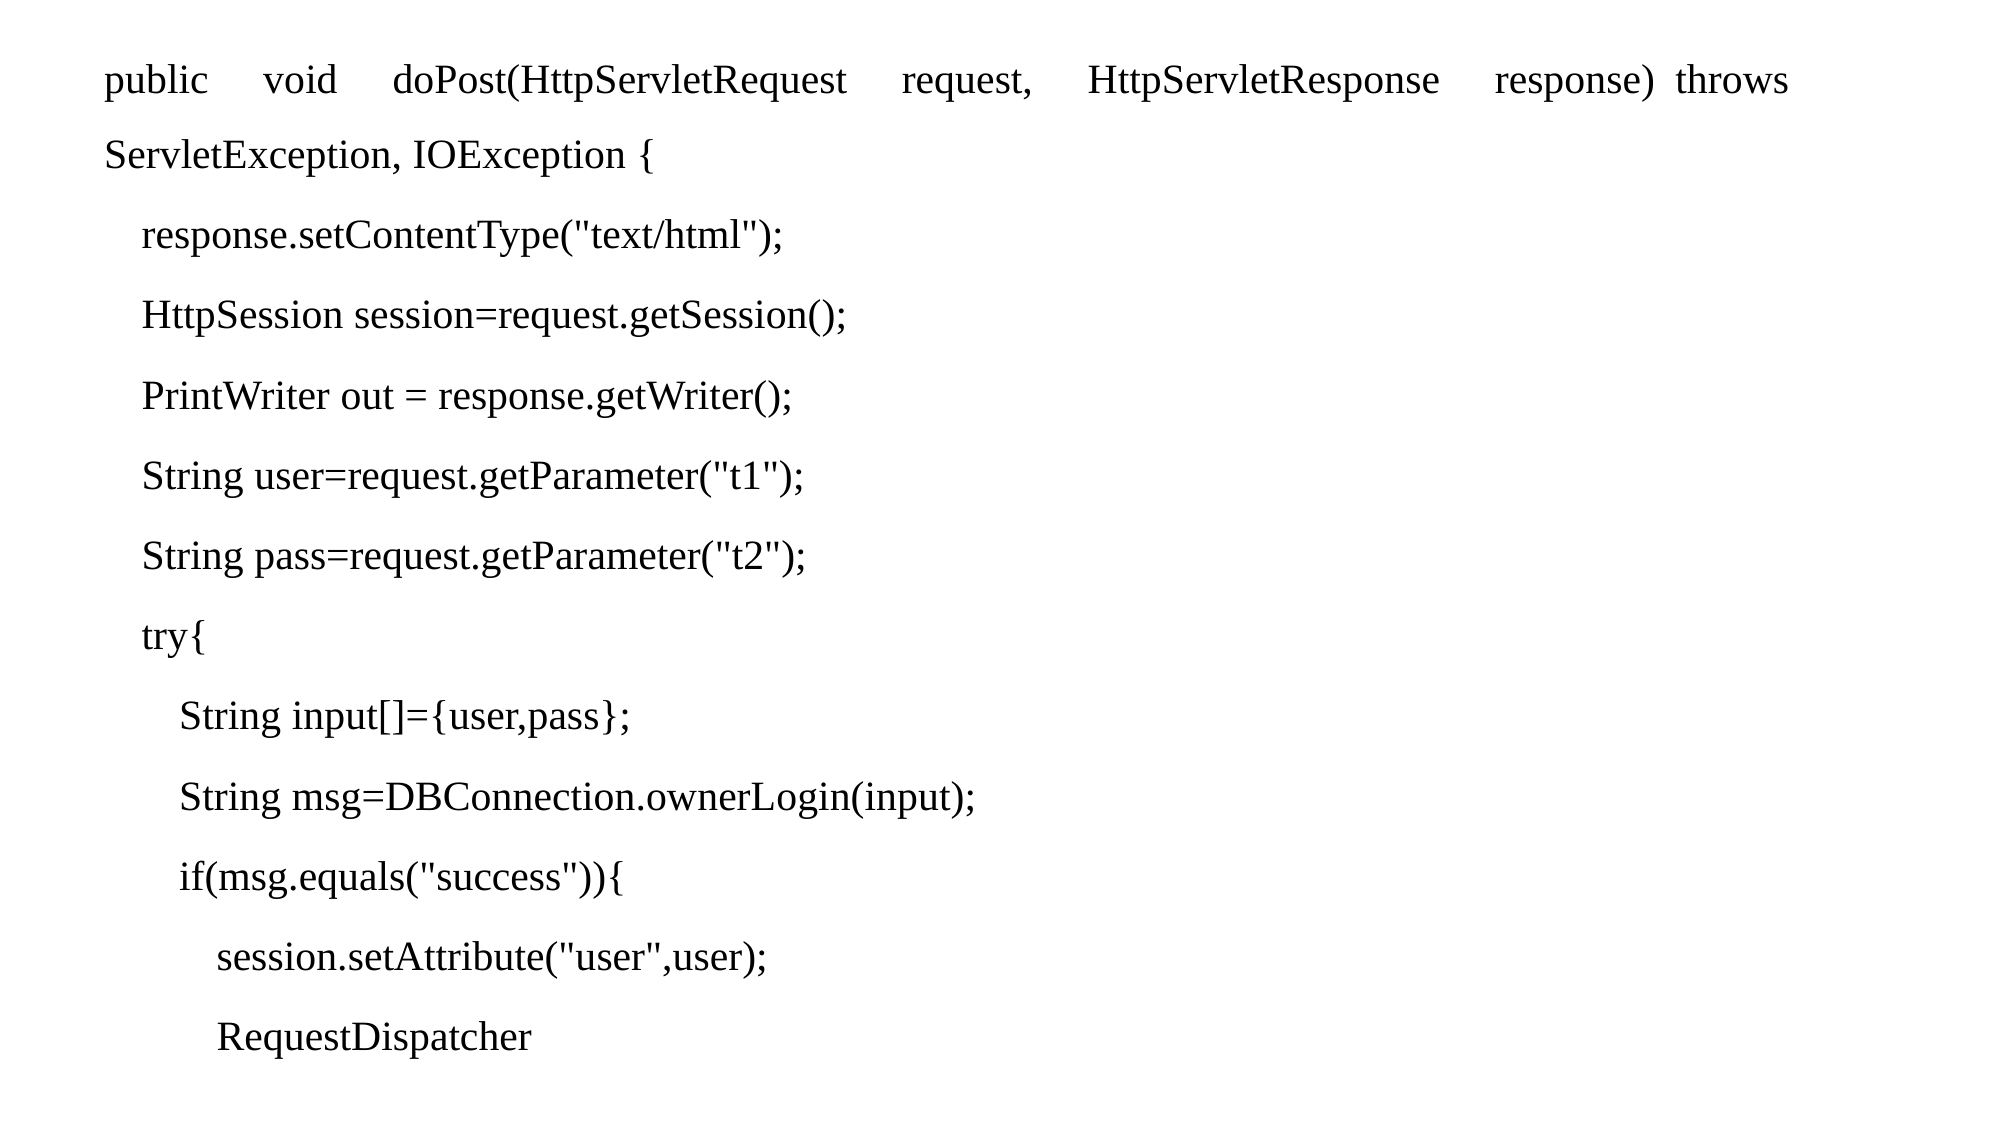

public void doPost(HttpServletRequest request, HttpServletResponse response)	throws ServletException, IOException {
	response.setContentType("text/html");
	HttpSession session=request.getSession();
	PrintWriter out = response.getWriter();
	String user=request.getParameter("t1");
	String pass=request.getParameter("t2");
	try{
		String input[]={user,pass};
		String msg=DBConnection.ownerLogin(input);
		if(msg.equals("success")){
			session.setAttribute("user",user);
			RequestDispatcher